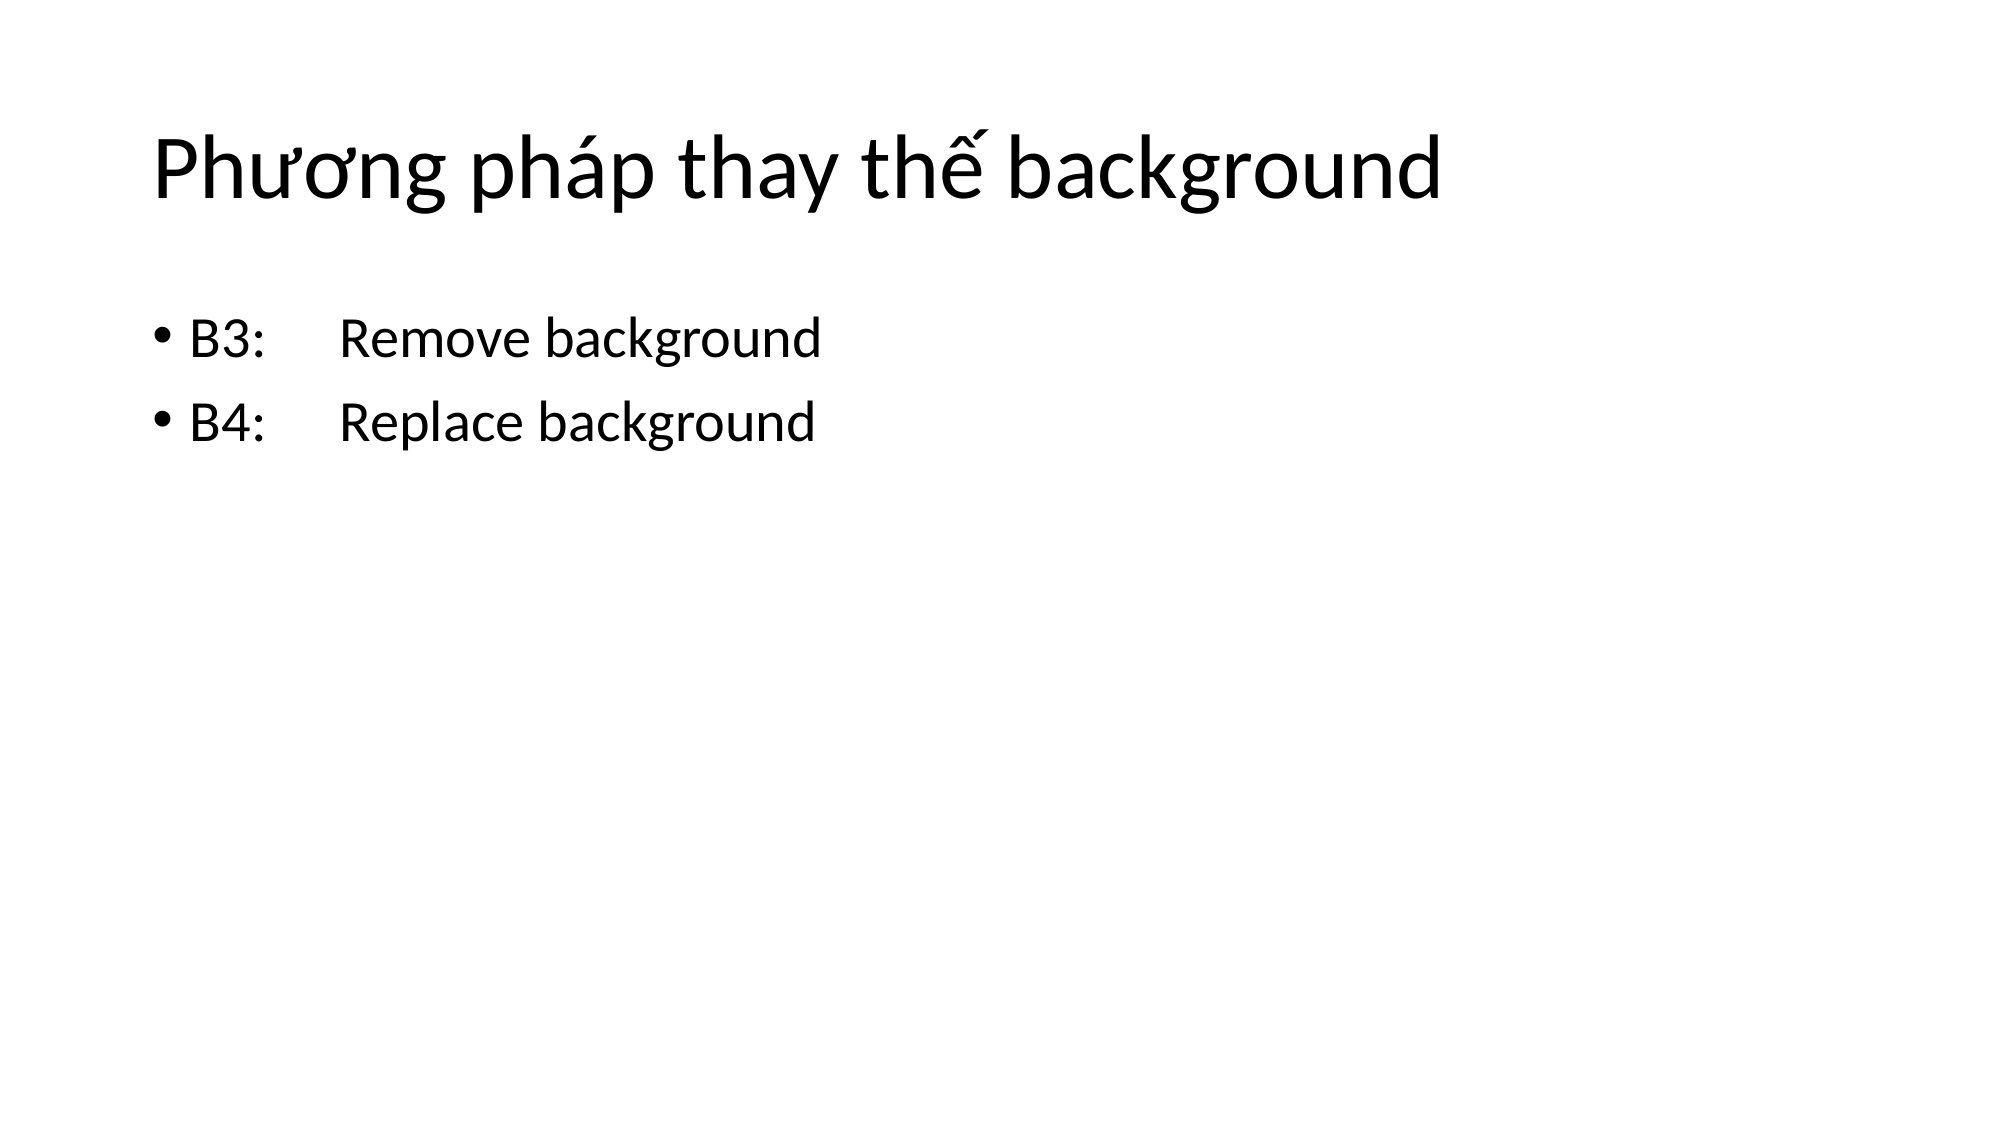

# Phương pháp thay thế background
B3:	Remove background
B4:	Replace background